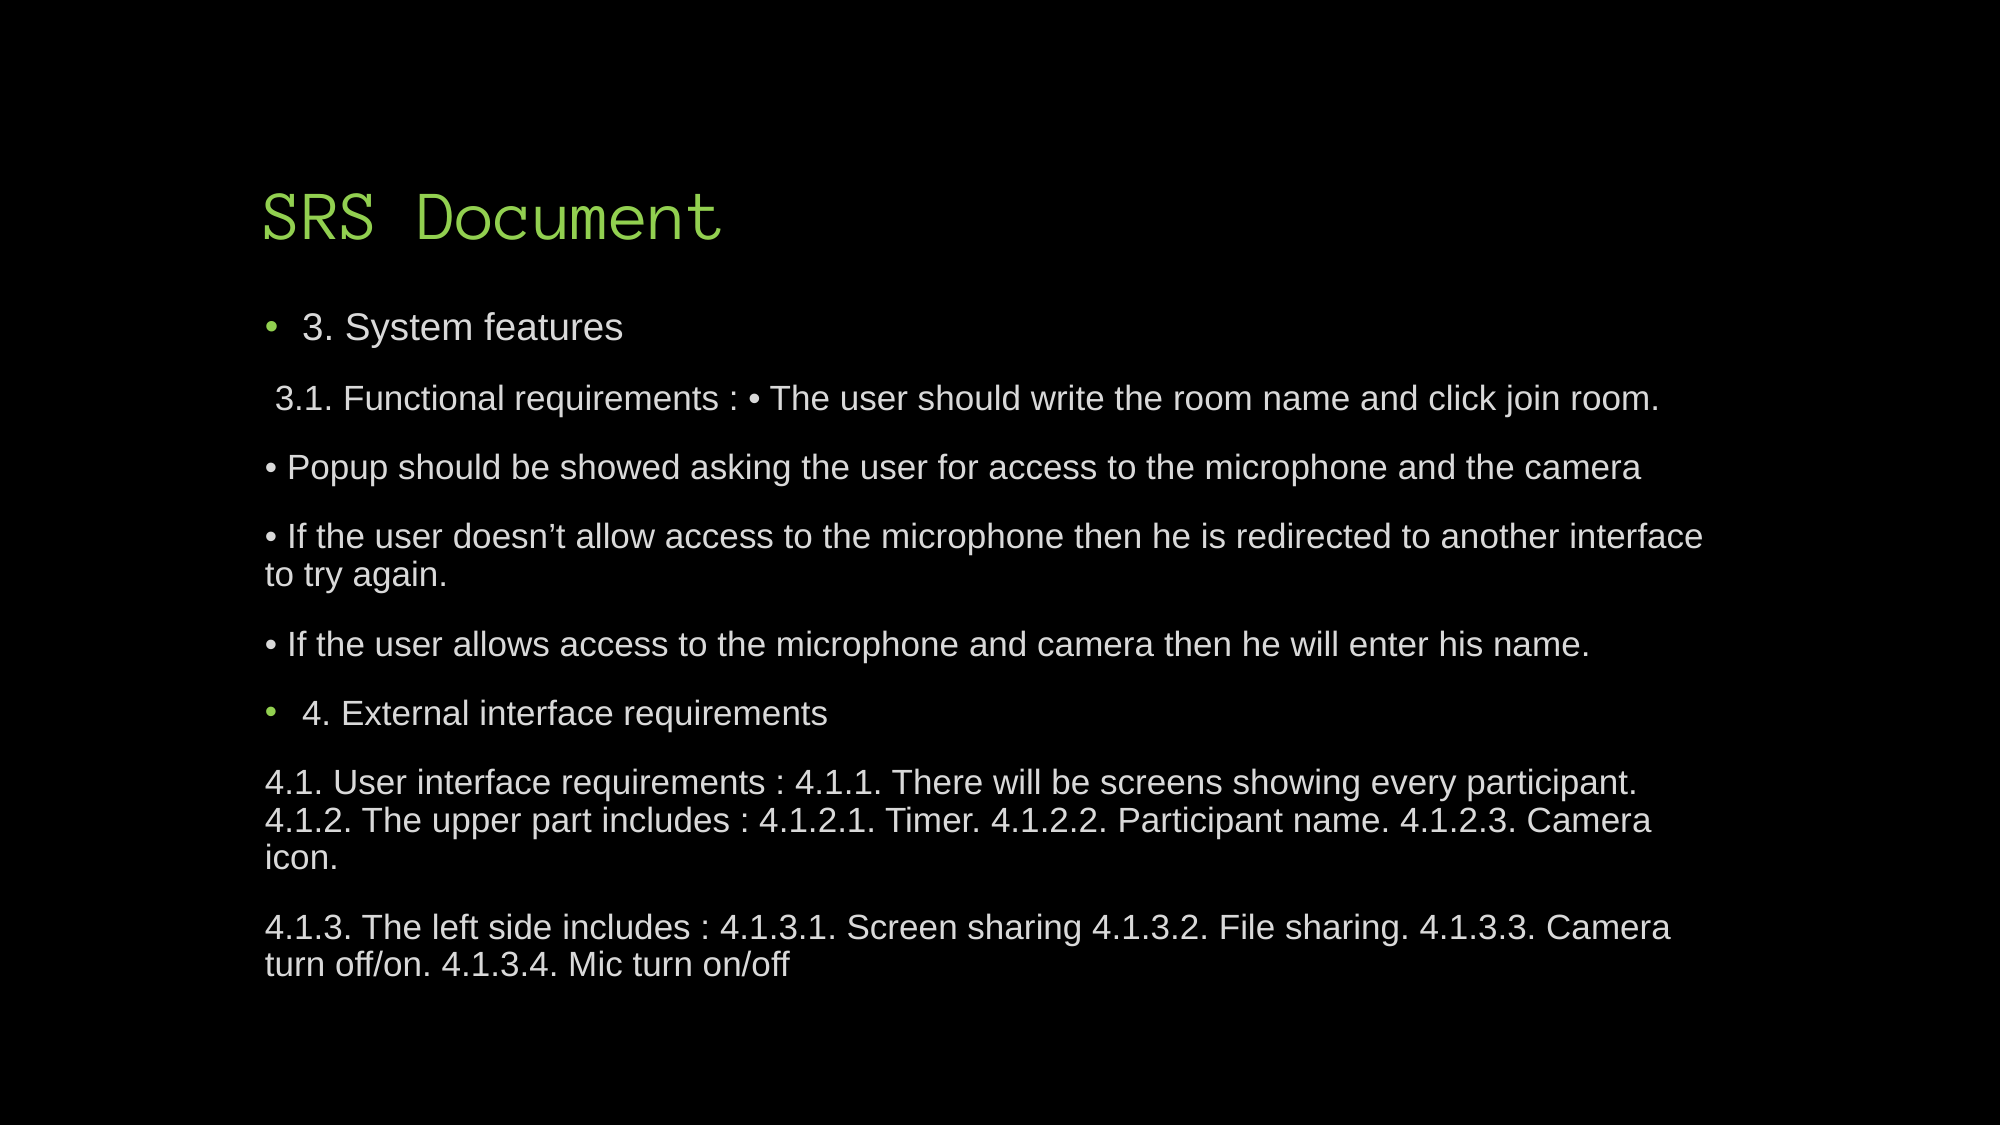

# SRS Document
3. System features
 3.1. Functional requirements : • The user should write the room name and click join room.
• Popup should be showed asking the user for access to the microphone and the camera
• If the user doesn’t allow access to the microphone then he is redirected to another interface to try again.
• If the user allows access to the microphone and camera then he will enter his name.
4. External interface requirements
4.1. User interface requirements : 4.1.1. There will be screens showing every participant. 4.1.2. The upper part includes : 4.1.2.1. Timer. 4.1.2.2. Participant name. 4.1.2.3. Camera icon.
4.1.3. The left side includes : 4.1.3.1. Screen sharing 4.1.3.2. File sharing. 4.1.3.3. Camera turn off/on. 4.1.3.4. Mic turn on/off